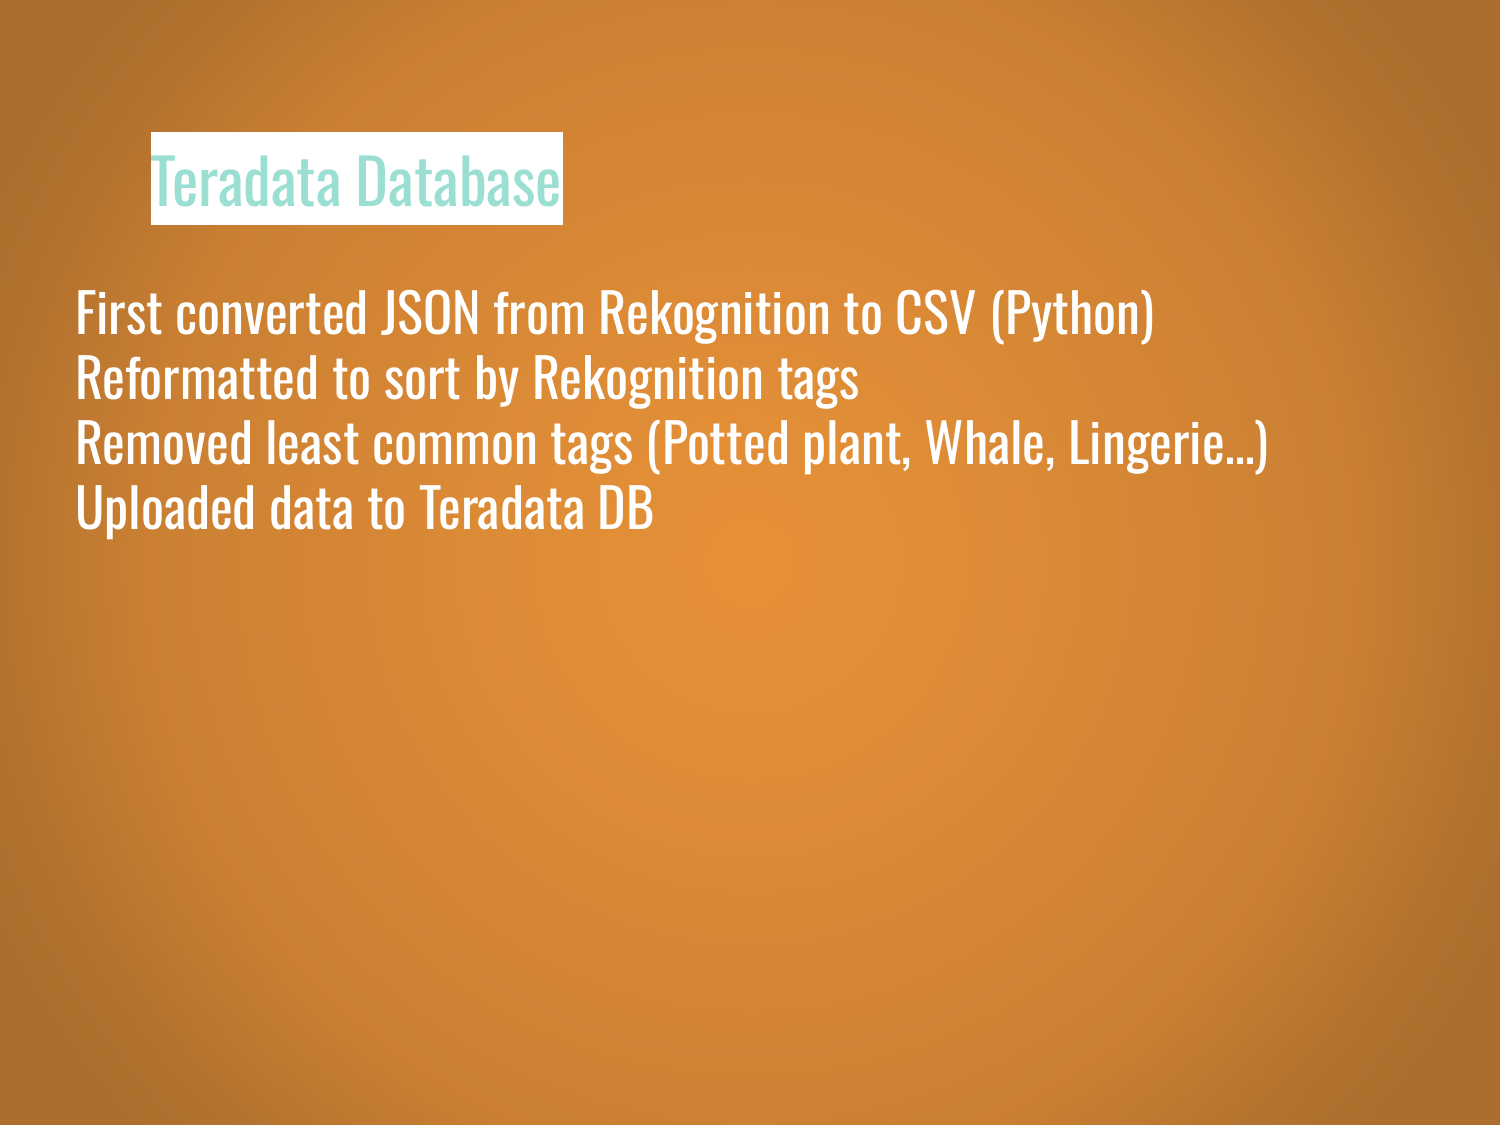

# Teradata Database
First converted JSON from Rekognition to CSV (Python)
Reformatted to sort by Rekognition tags
Removed least common tags (Potted plant, Whale, Lingerie…)
Uploaded data to Teradata DB